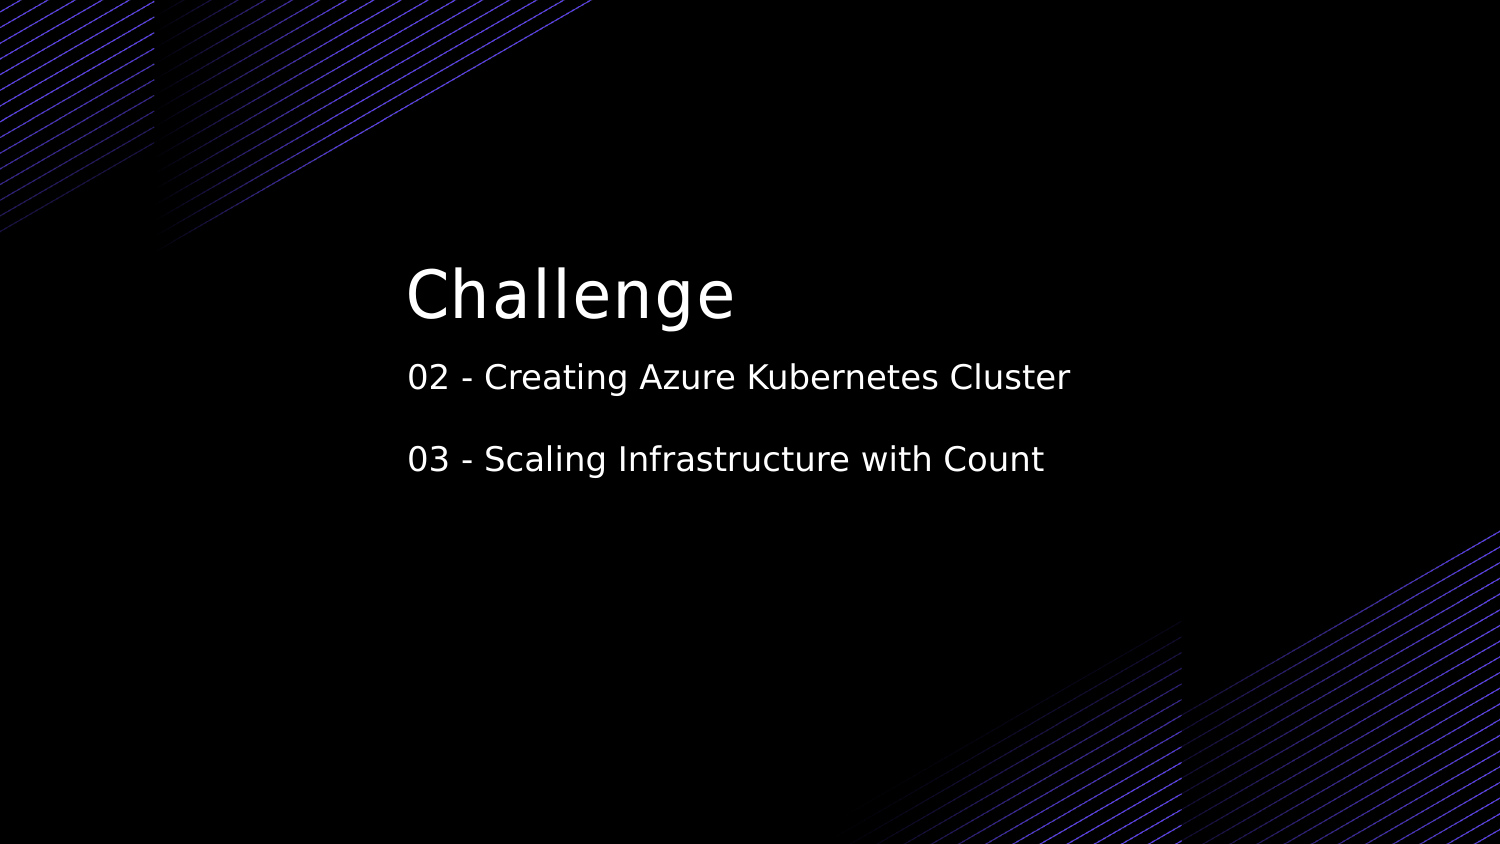

Challenge
02 - Creating Azure Kubernetes Cluster

03 - Scaling Infrastructure with Count